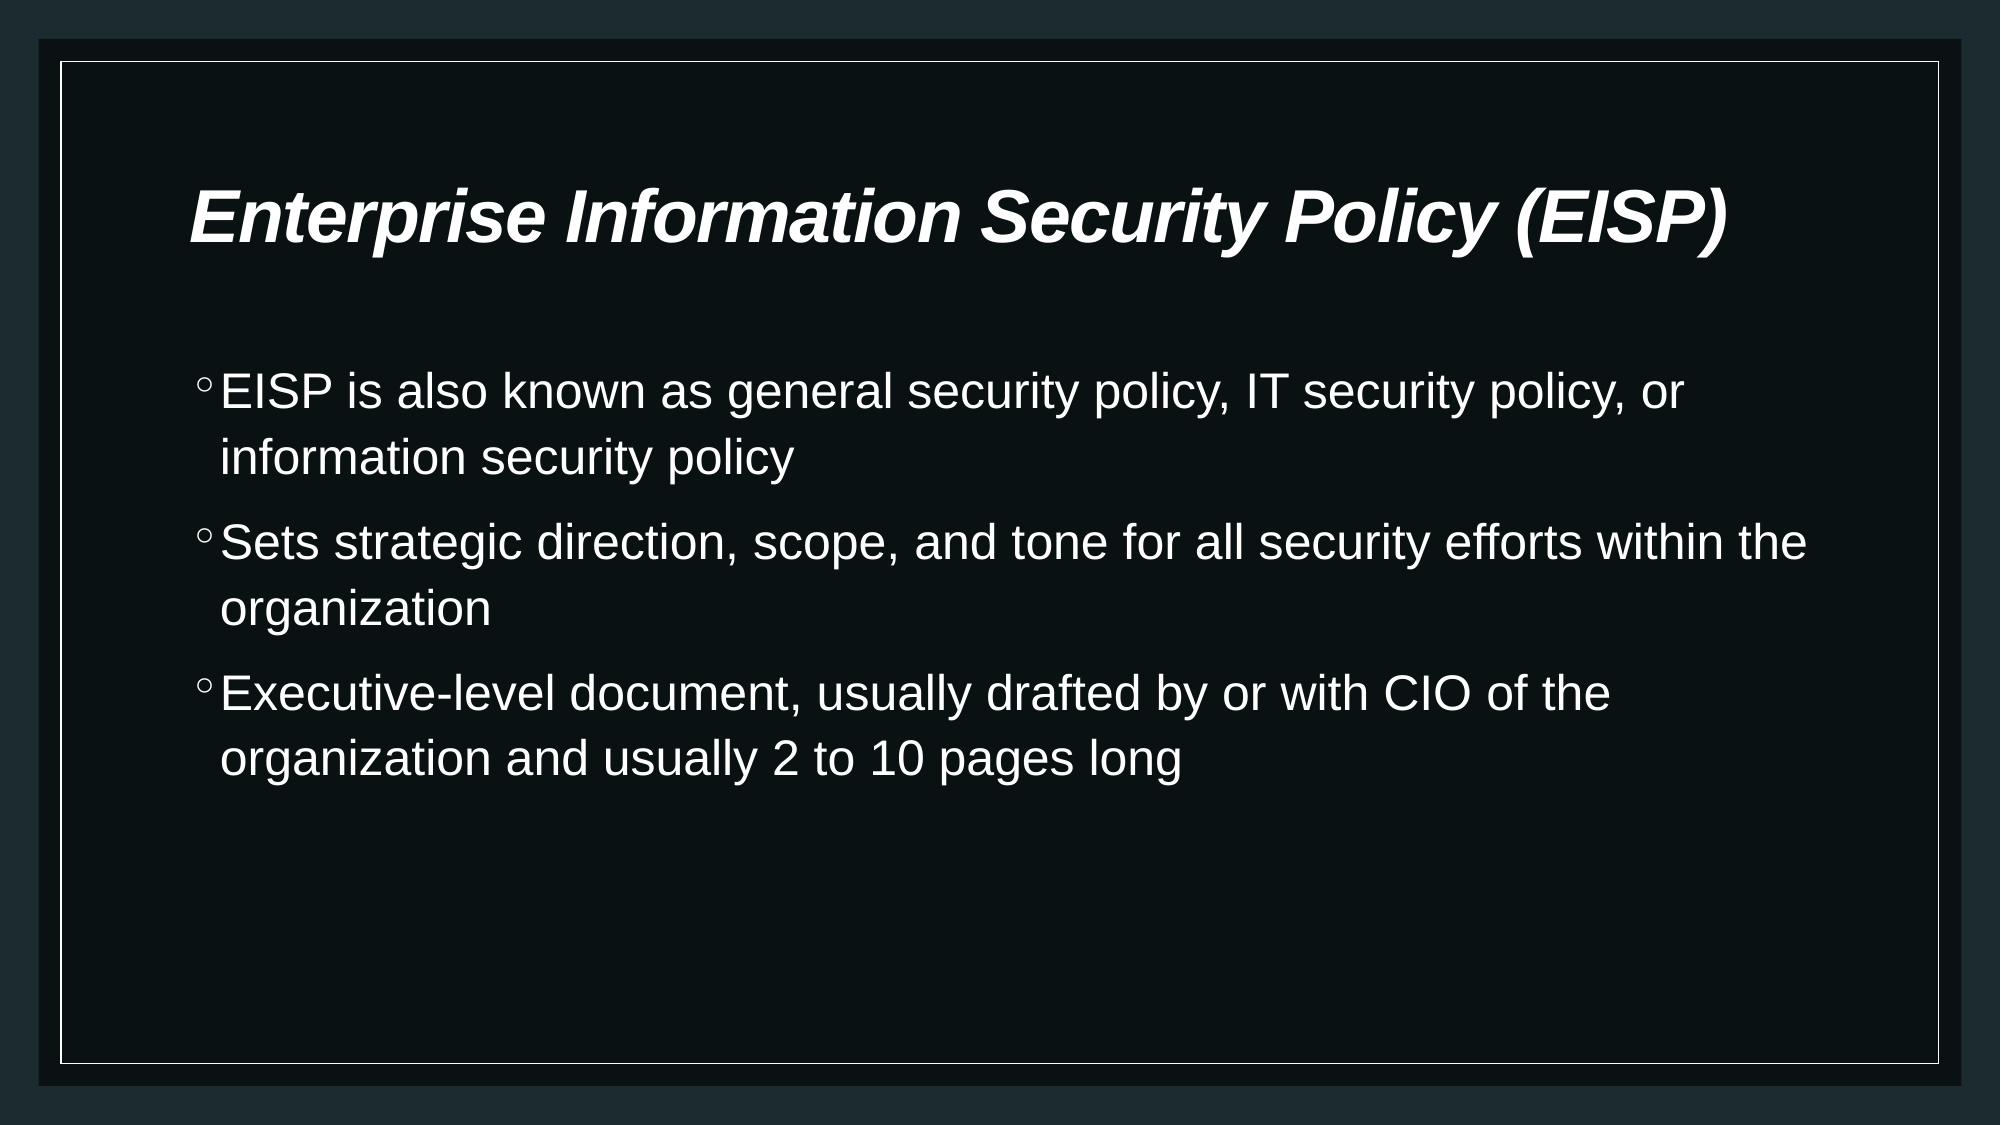

# Enterprise Information Security Policy (EISP)
EISP is also known as general security policy, IT security policy, or information security policy
Sets strategic direction, scope, and tone for all security efforts within the organization
Executive-level document, usually drafted by or with CIO of the organization and usually 2 to 10 pages long